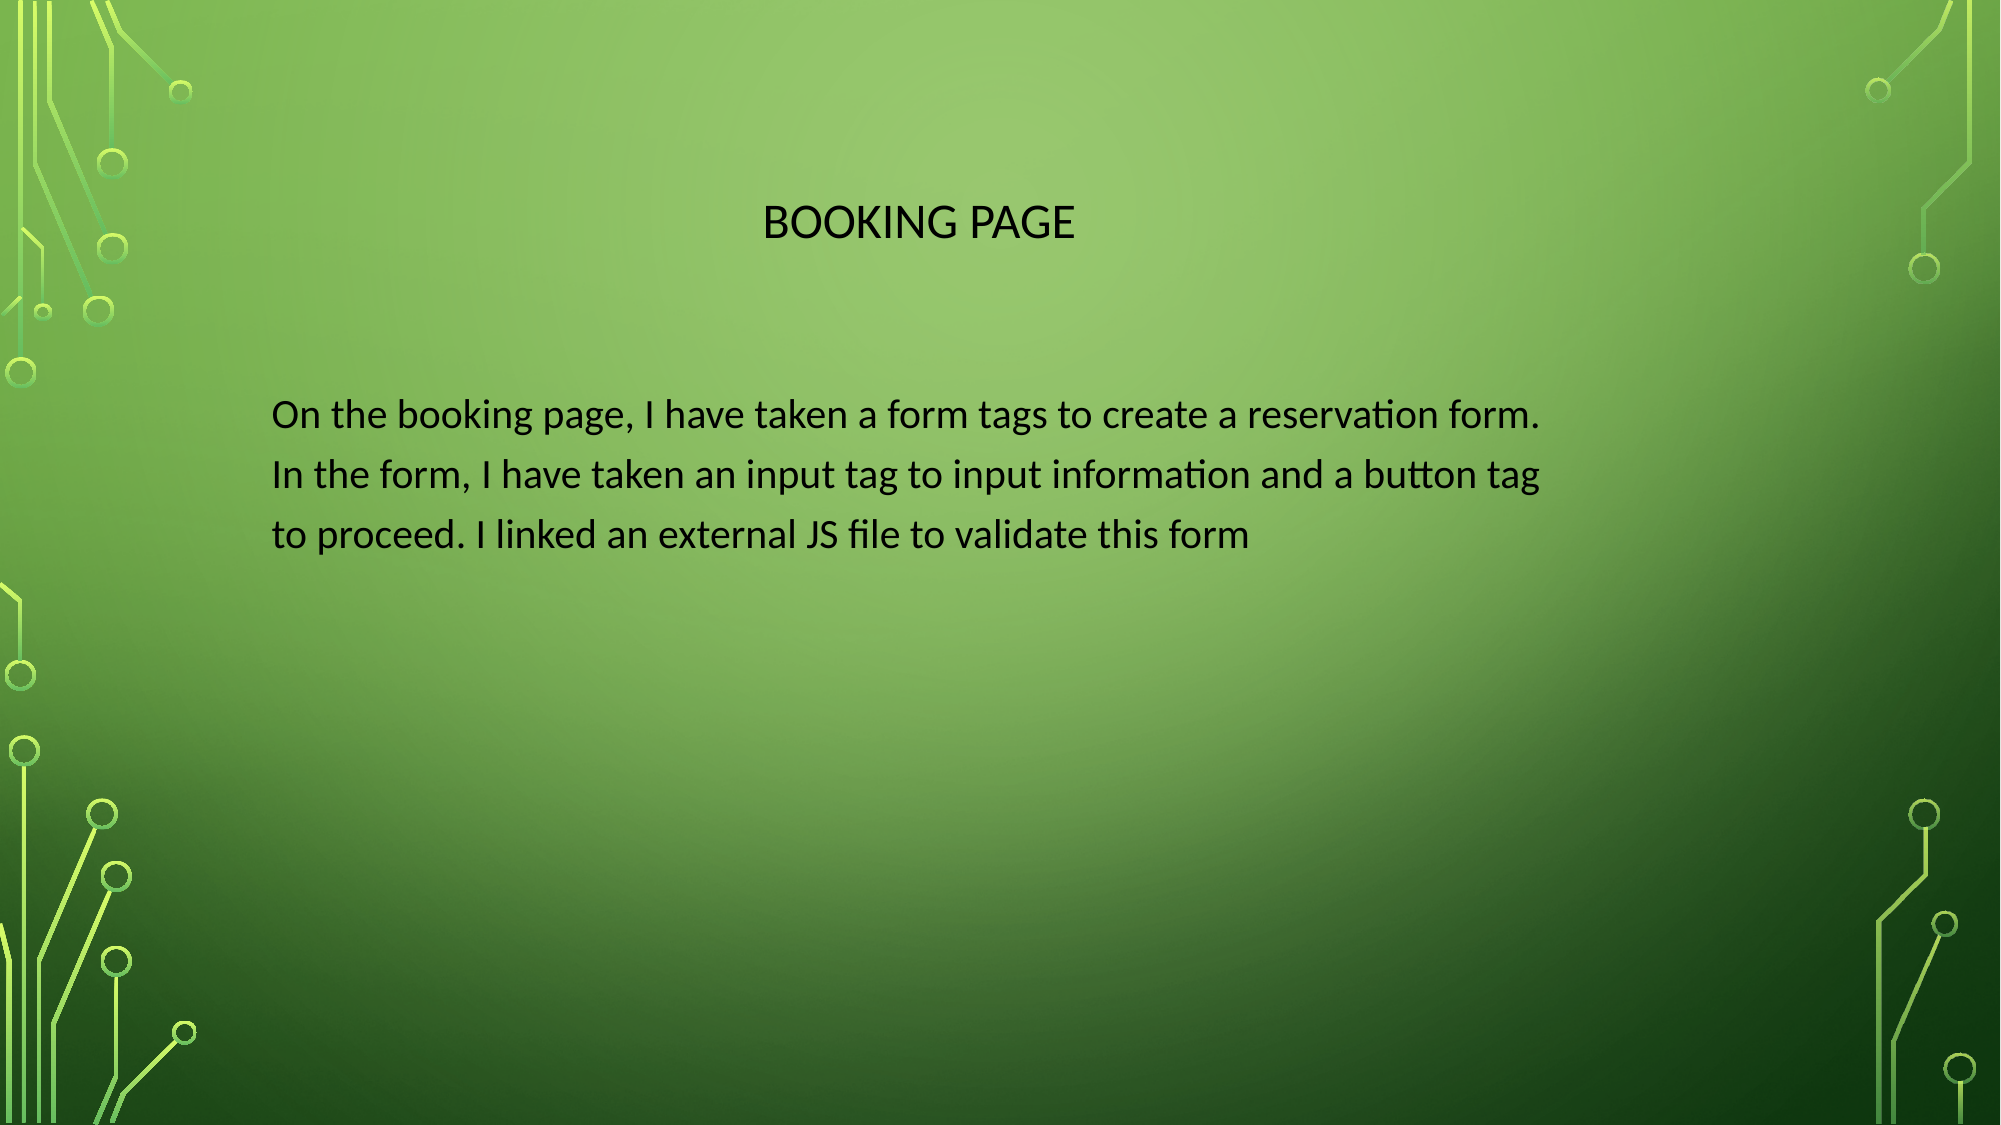

# booking page
On the booking page, I have taken a form tags to create a reservation form. In the form, I have taken an input tag to input information and a button tag to proceed. I linked an external JS file to validate this form